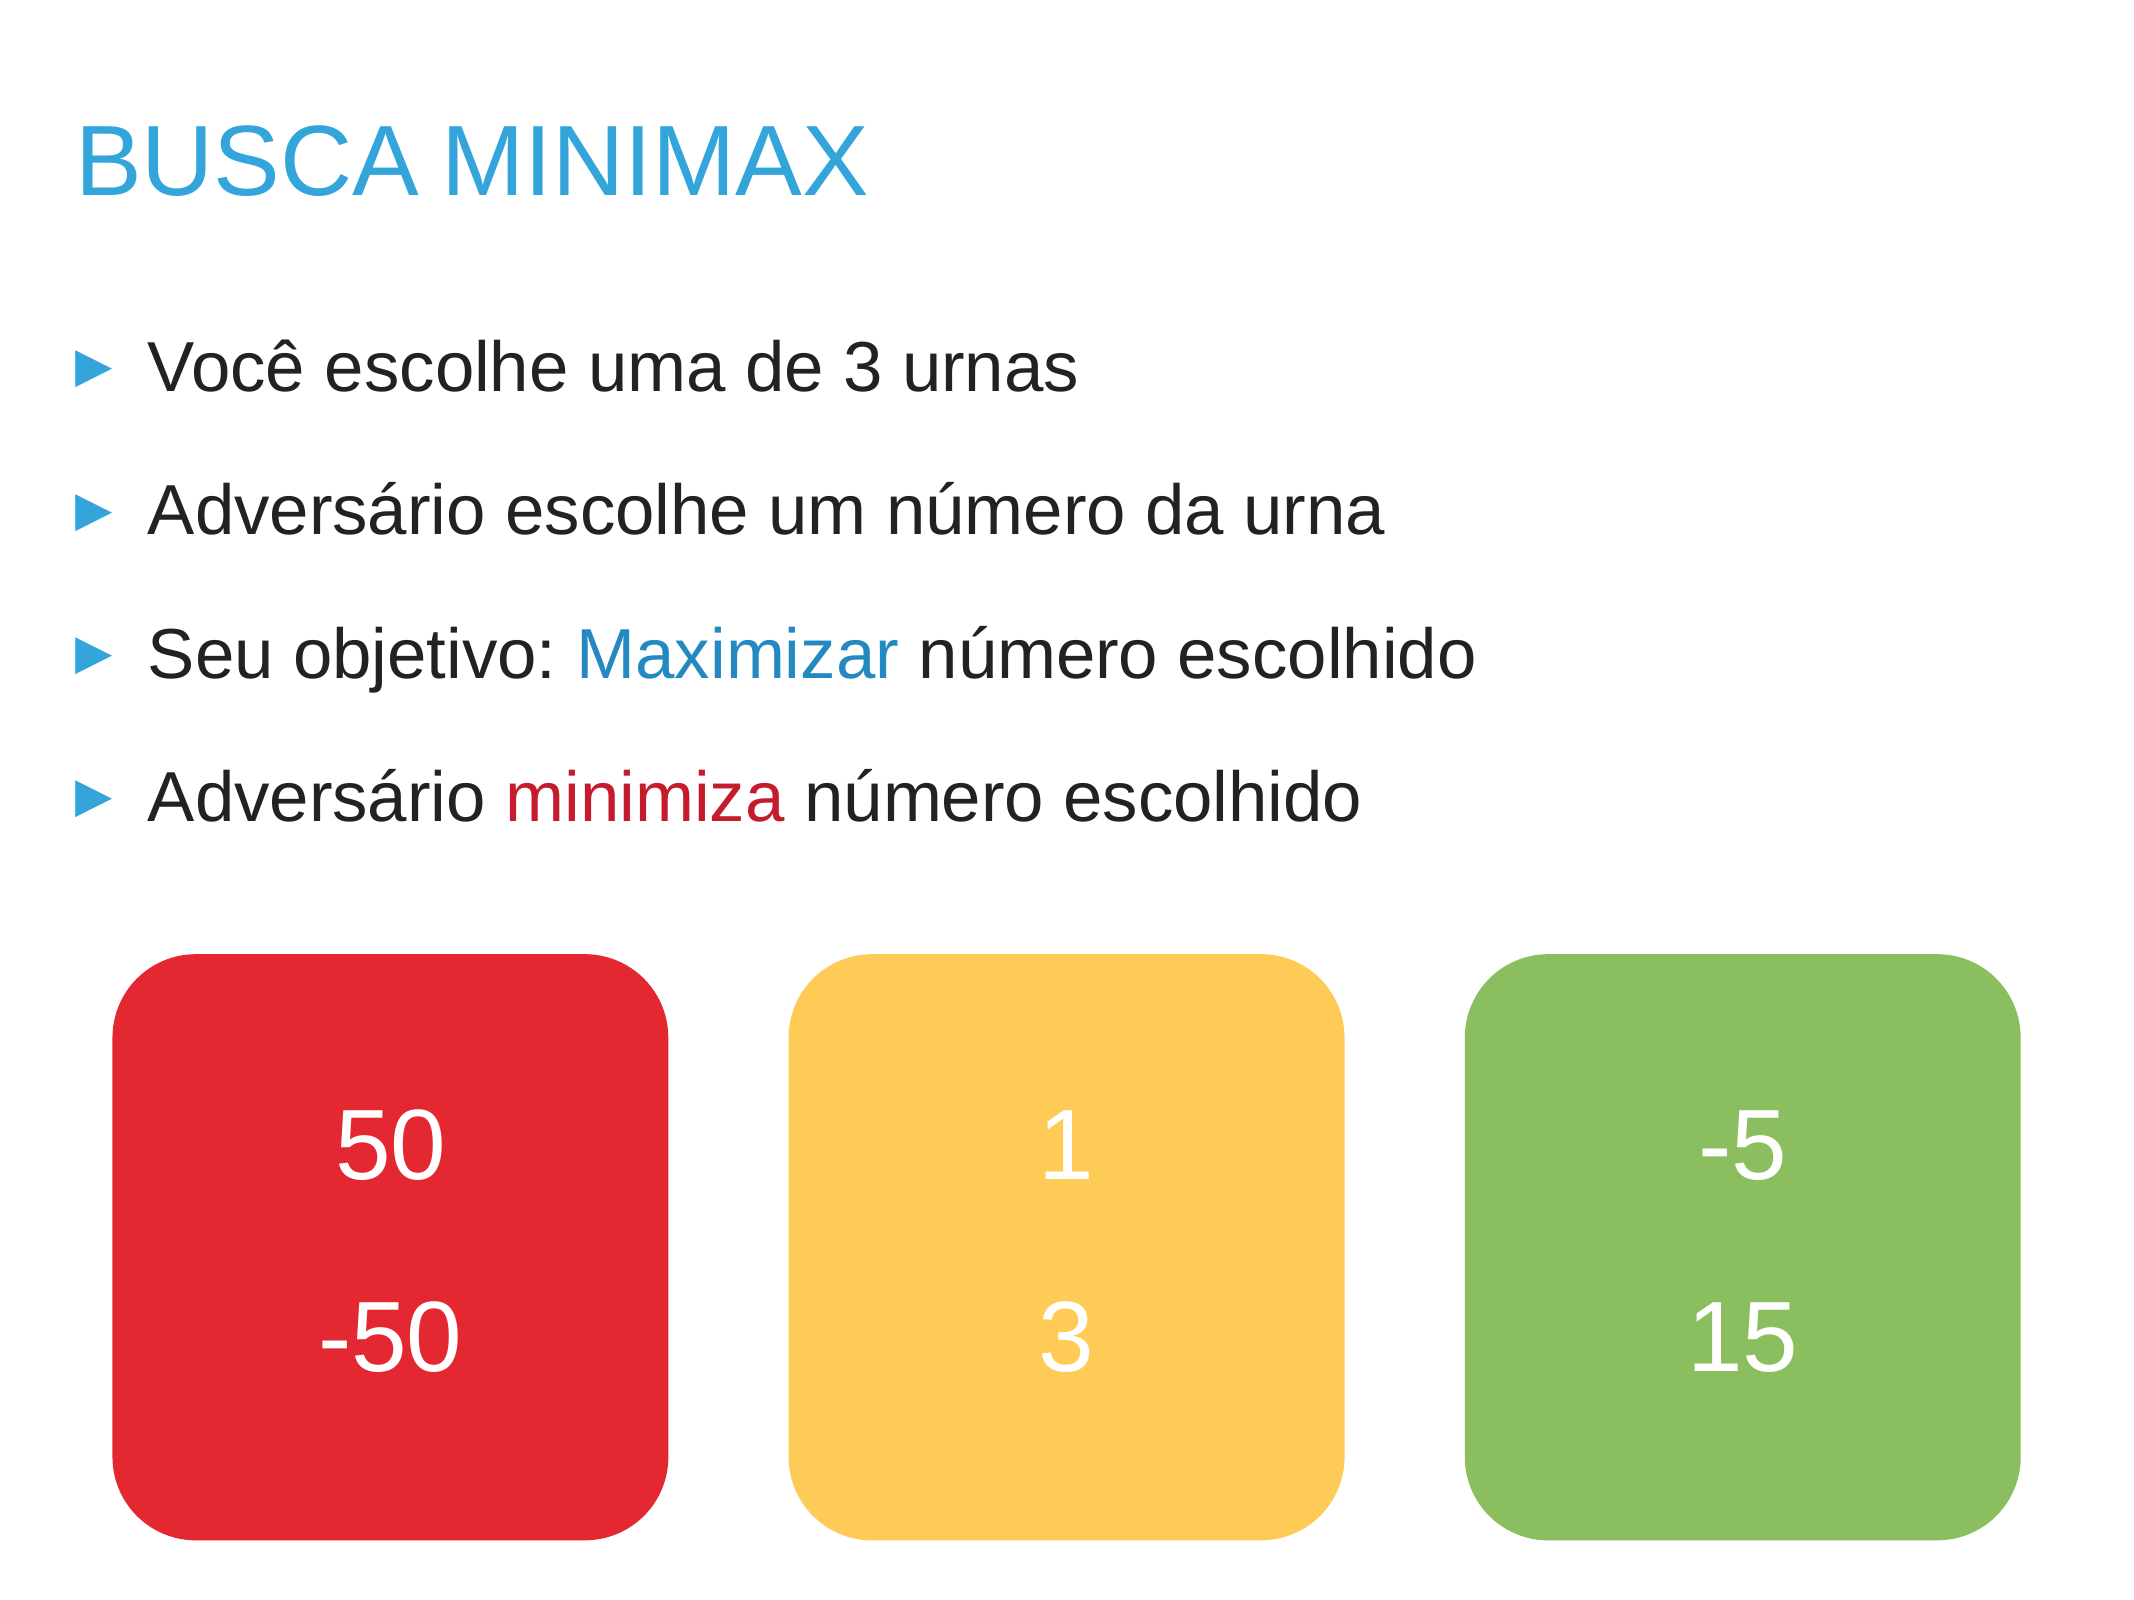

# BuscA MINIMAX
Você escolhe uma de 3 urnas
Adversário escolhe um número da urna
Seu objetivo: Maximizar número escolhido
Adversário minimiza número escolhido
50

-50
1

3
-5

15